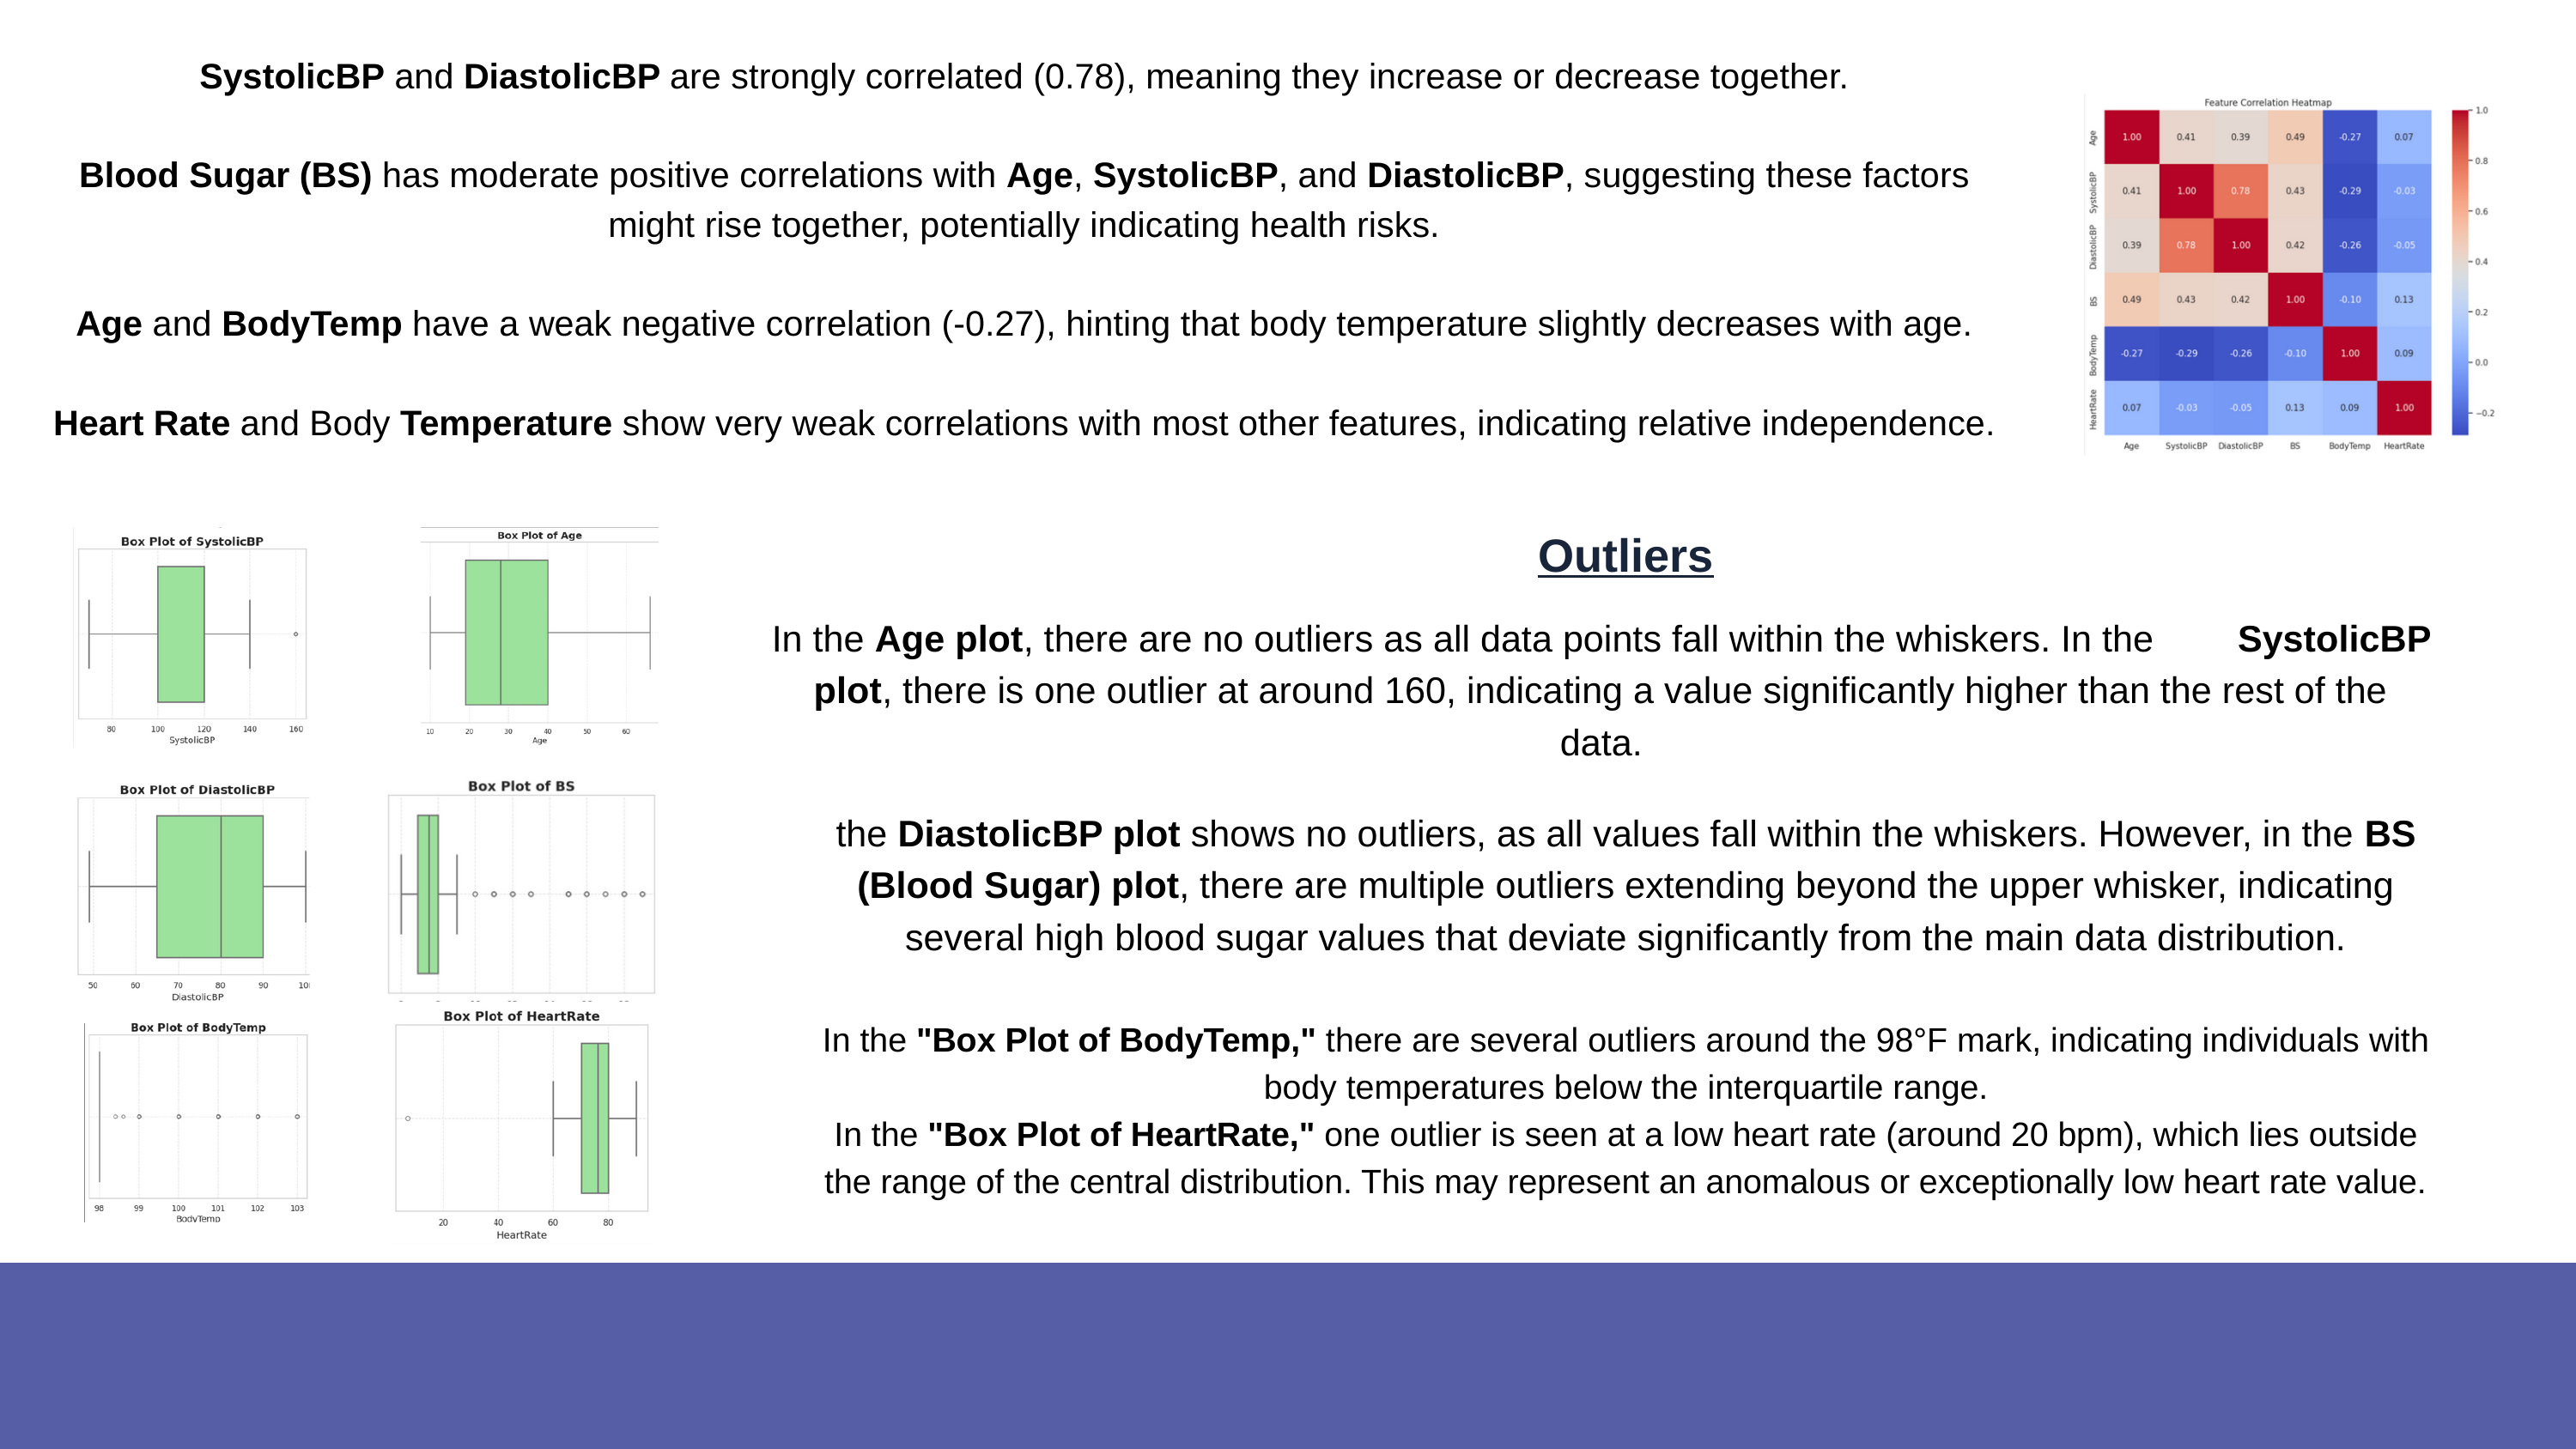

SystolicBP and DiastolicBP are strongly correlated (0.78), meaning they increase or decrease together.

Blood Sugar (BS) has moderate positive correlations with Age, SystolicBP, and DiastolicBP, suggesting these factors might rise together, potentially indicating health risks.

Age and BodyTemp have a weak negative correlation (-0.27), hinting that body temperature slightly decreases with age.

Heart Rate and Body Temperature show very weak correlations with most other features, indicating relative independence.

Outliers
In the Age plot, there are no outliers as all data points fall within the whiskers. In the        SystolicBP plot, there is one outlier at around 160, indicating a value significantly higher than the rest of the data.

the DiastolicBP plot shows no outliers, as all values fall within the whiskers. However, in the BS (Blood Sugar) plot, there are multiple outliers extending beyond the upper whisker, indicating several high blood sugar values that deviate significantly from the main data distribution.

In the "Box Plot of BodyTemp," there are several outliers around the 98°F mark, indicating individuals with body temperatures below the interquartile range.
In the "Box Plot of HeartRate," one outlier is seen at a low heart rate (around 20 bpm), which lies outside the range of the central distribution. This may represent an anomalous or exceptionally low heart rate value.